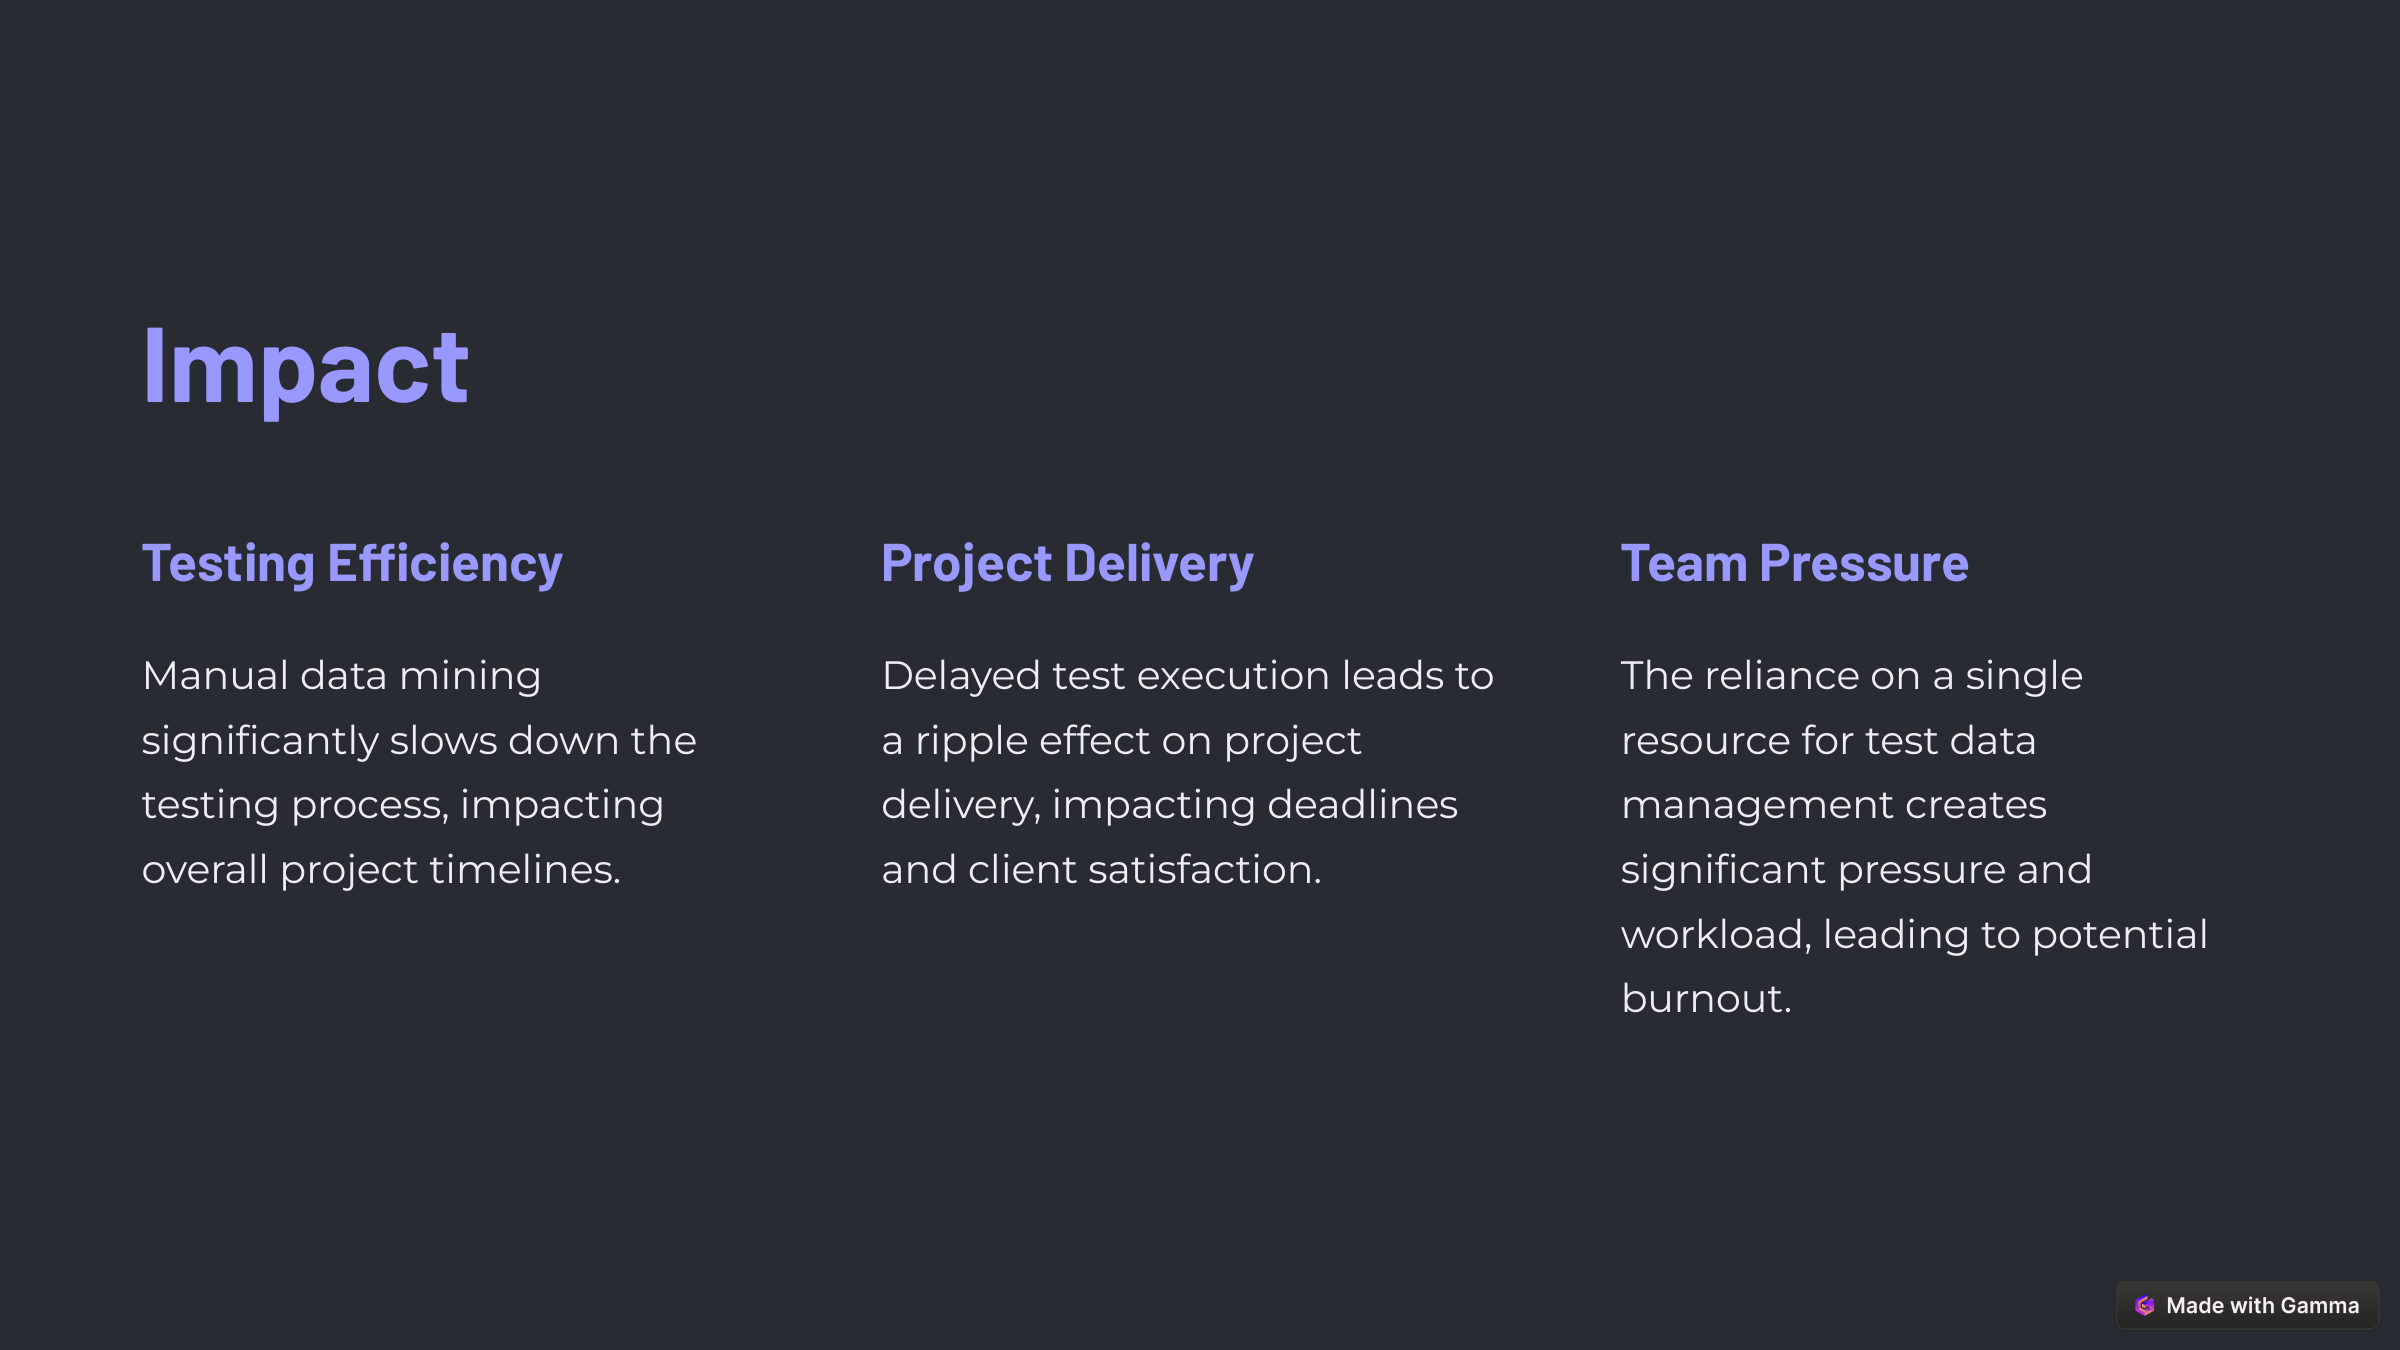

Impact
Testing Efficiency
Project Delivery
Team Pressure
Manual data mining significantly slows down the testing process, impacting overall project timelines.
Delayed test execution leads to a ripple effect on project delivery, impacting deadlines and client satisfaction.
The reliance on a single resource for test data management creates significant pressure and workload, leading to potential burnout.